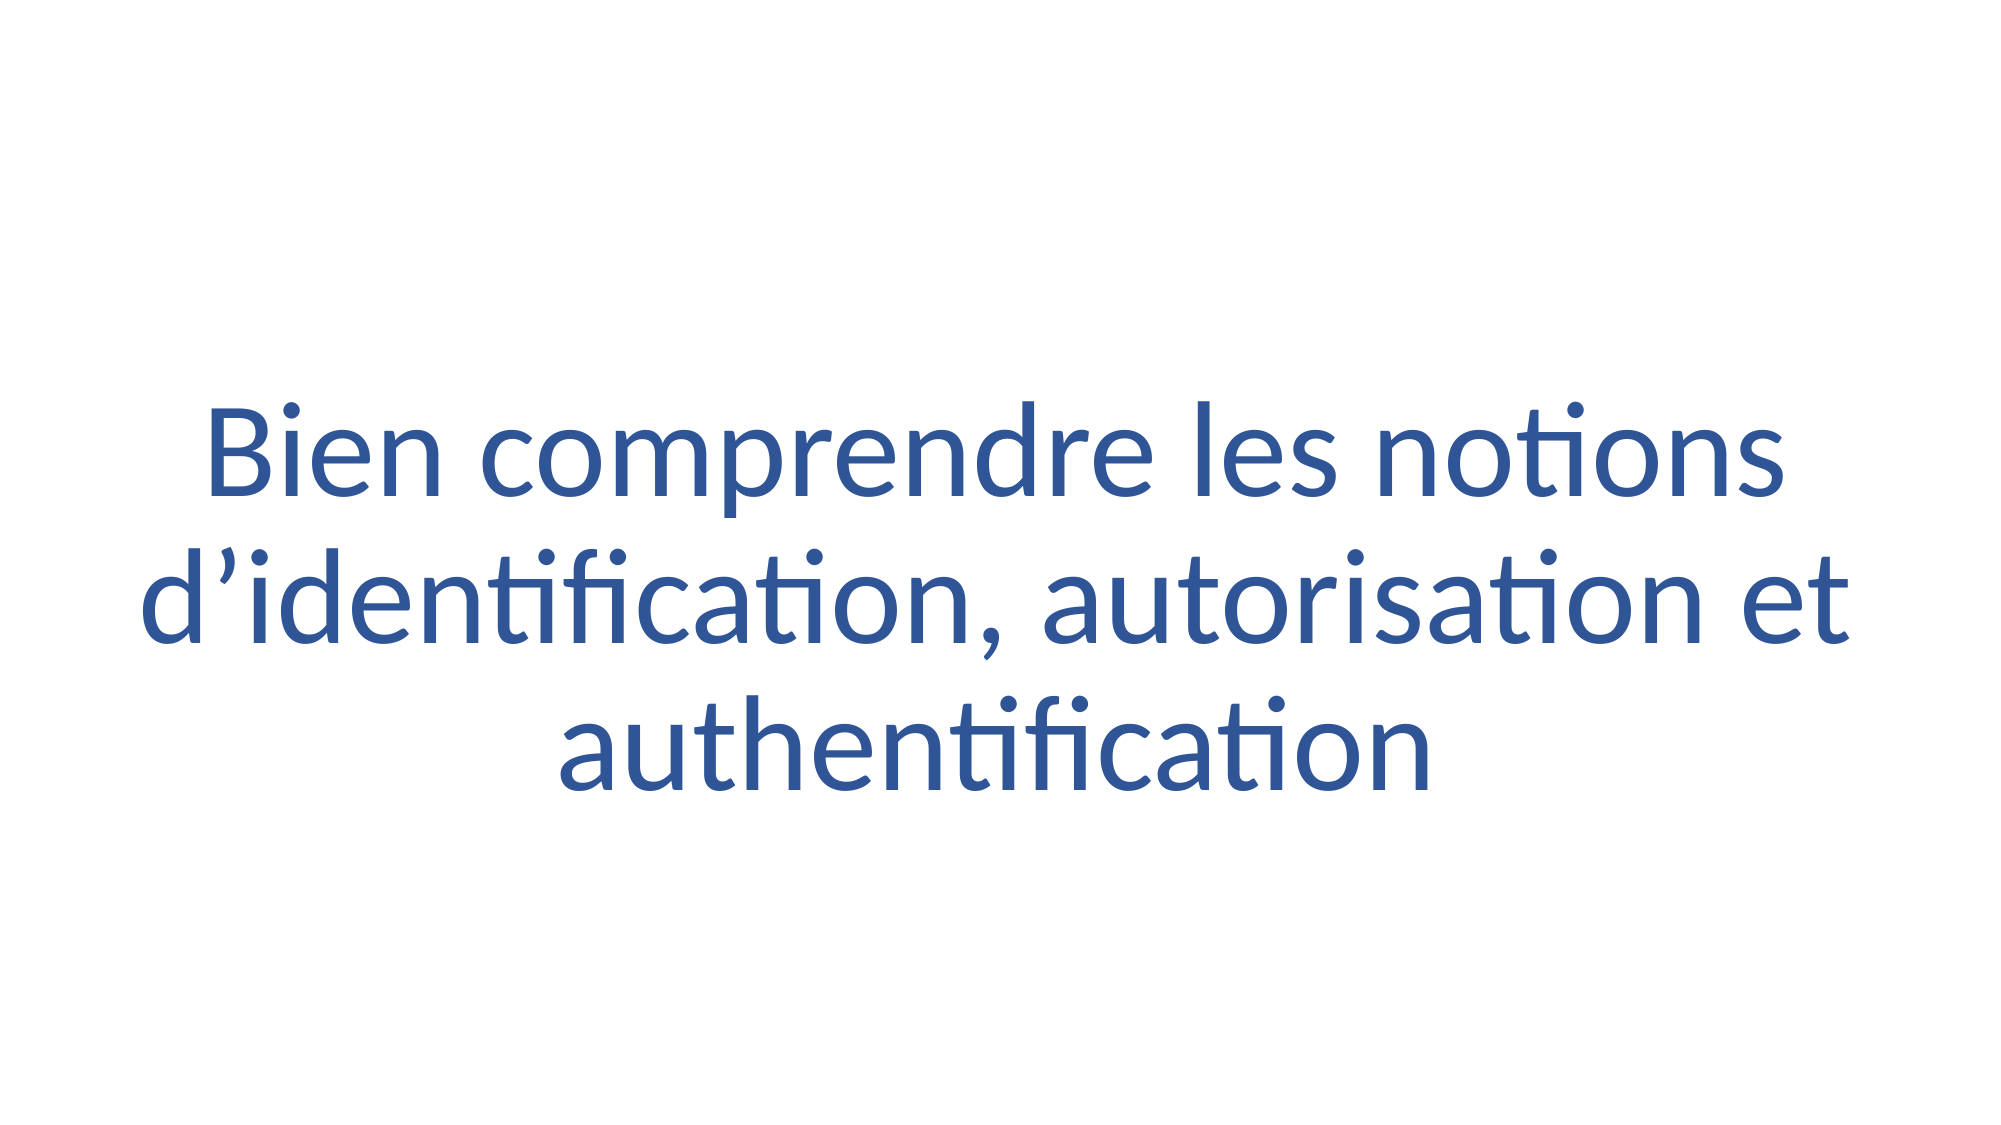

# Bien comprendre les notions d’identification, autorisation et authentification